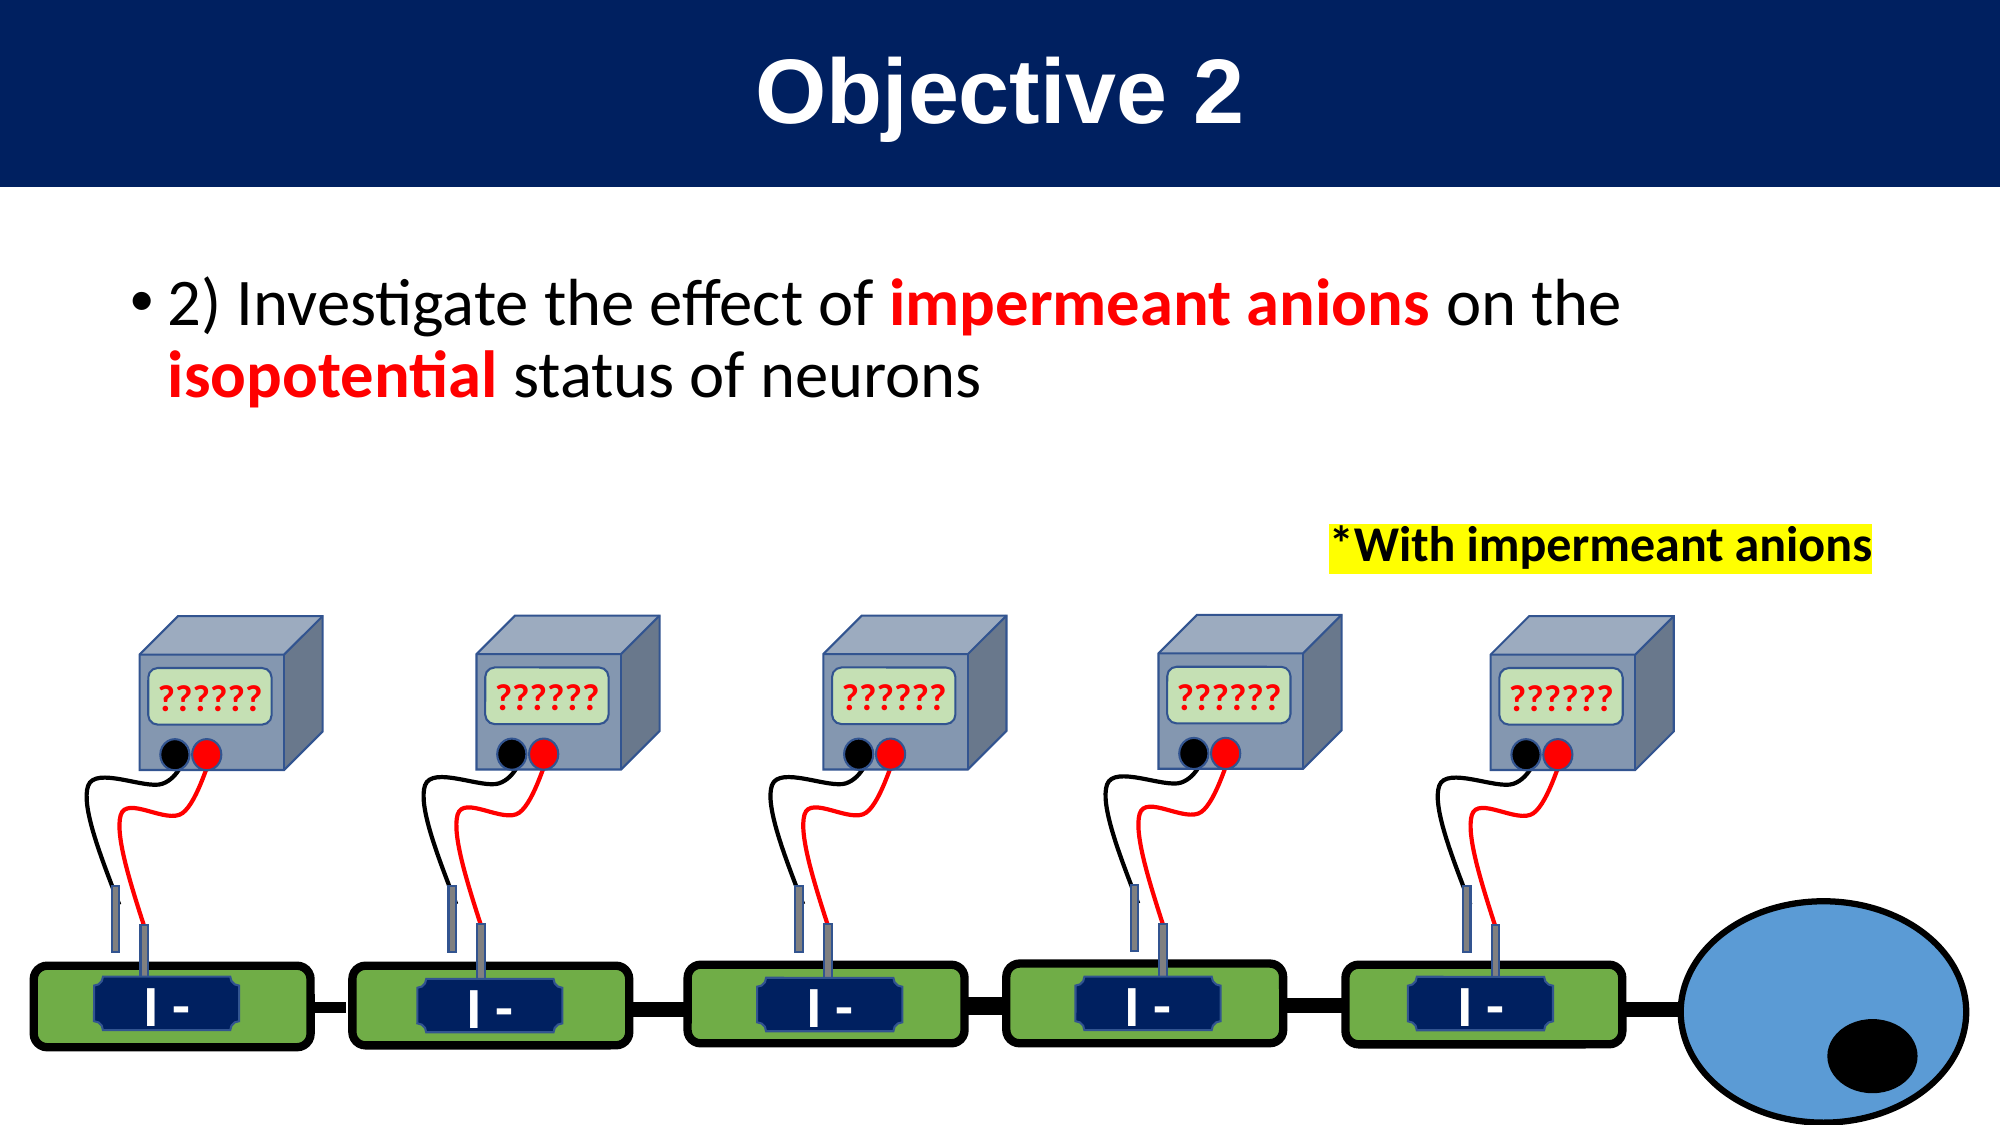

# Objective 2
2) Investigate the effect of impermeant anions on the isopotential status of neurons
*With impermeant anions

??????

??????

??????

??????

??????

I -
I -
I -
I -
I -